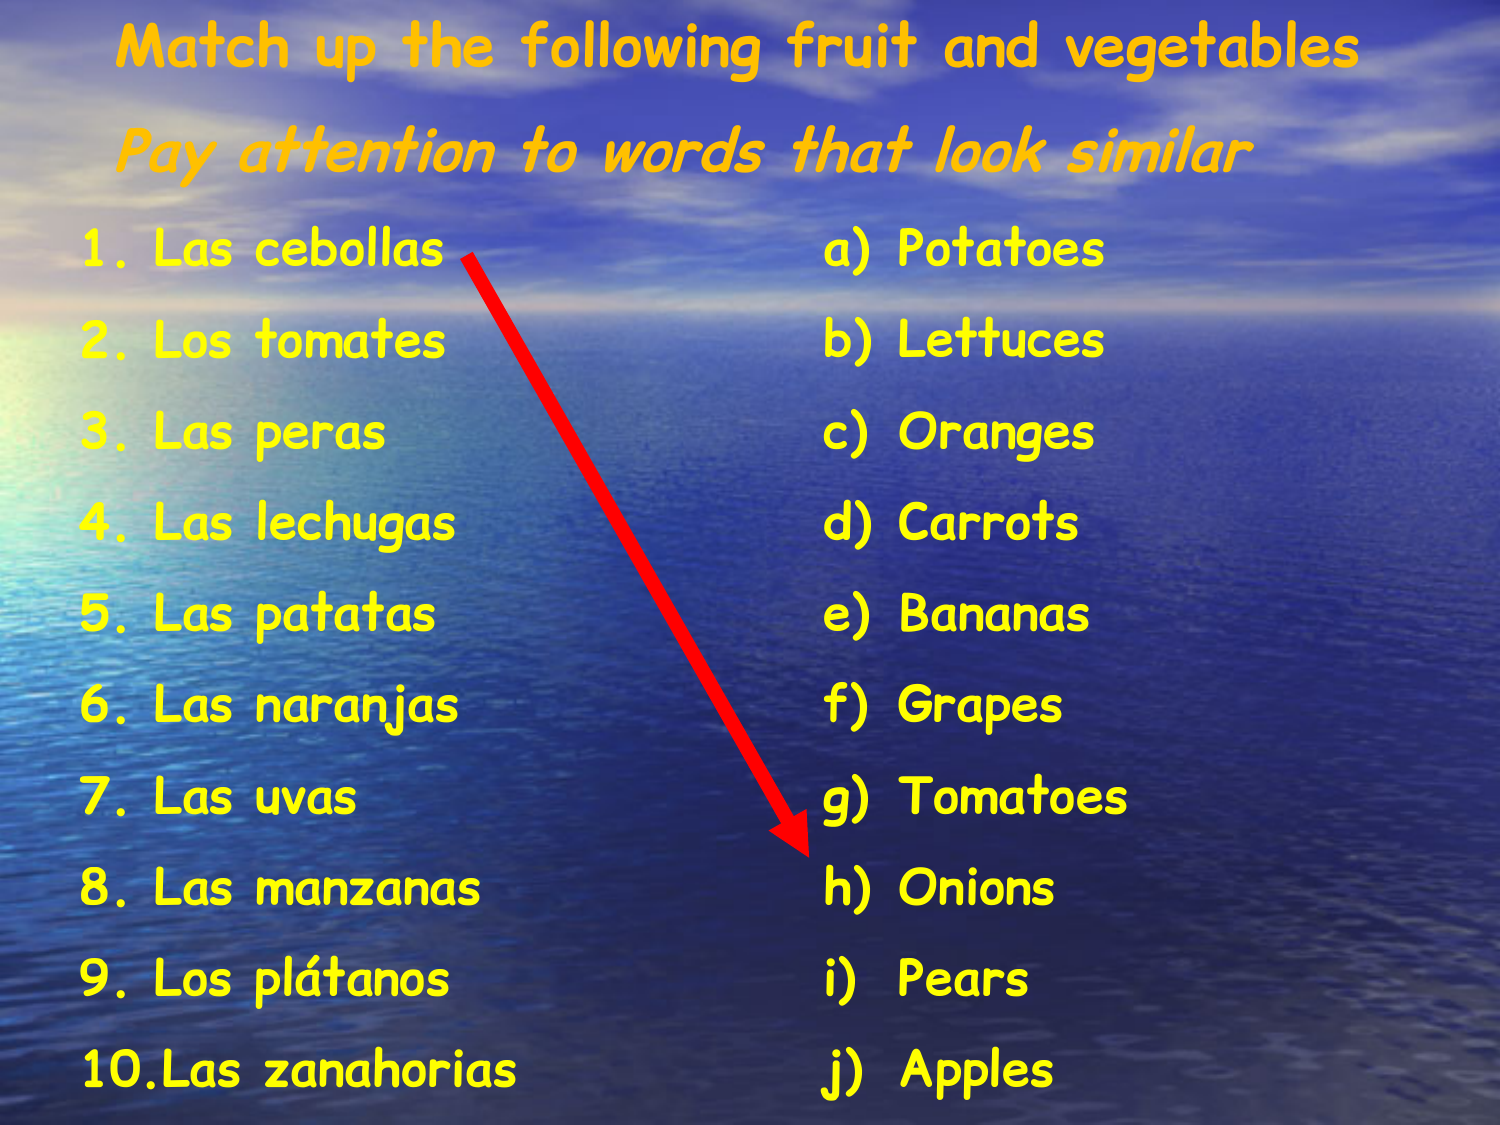

Match up the following fruit and vegetables
Pay attention to words that look similar
Las cebollas
Los tomates
Las peras
Las lechugas
Las patatas
Las naranjas
Las uvas
Las manzanas
Los plátanos
Las zanahorias
Potatoes
Lettuces
Oranges
Carrots
Bananas
Grapes
Tomatoes
Onions
Pears
Apples